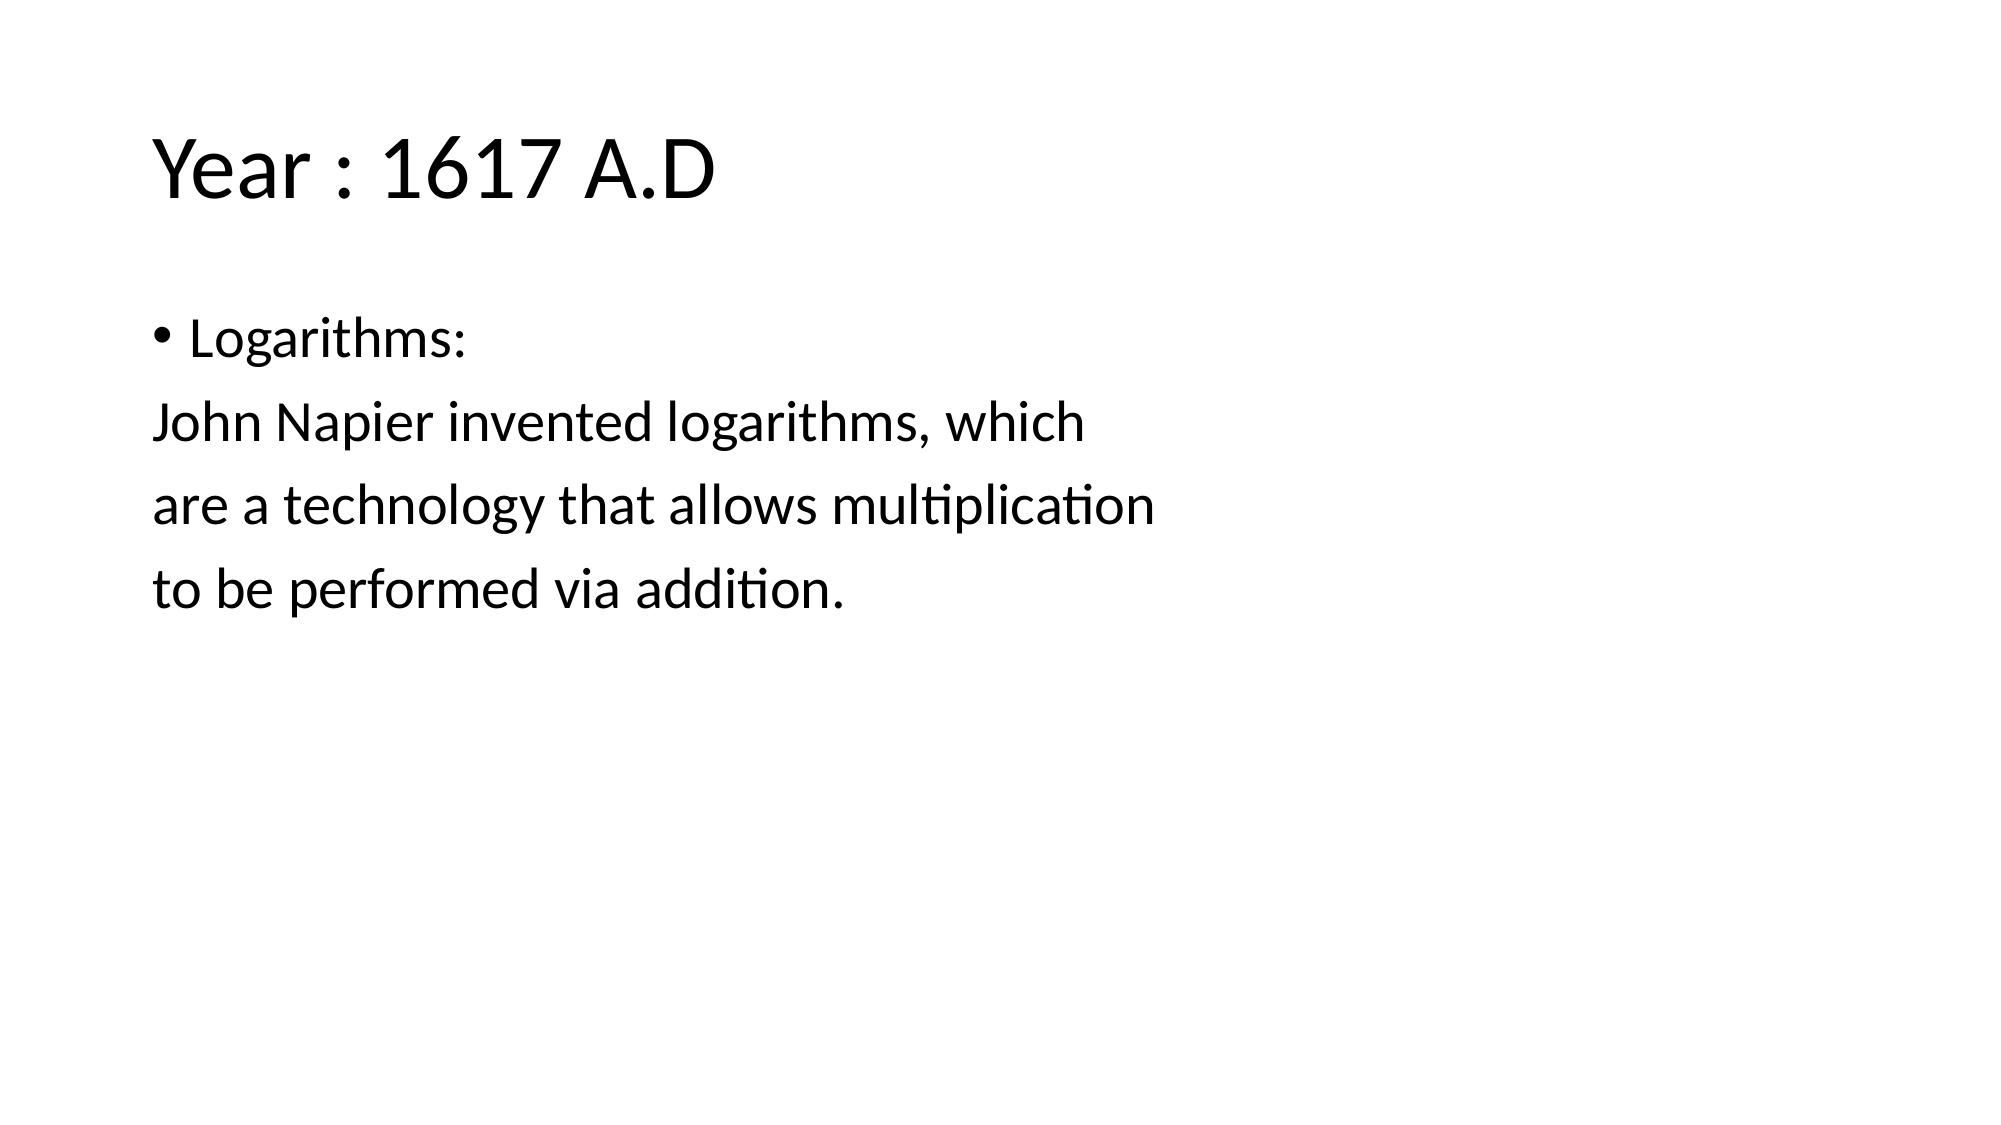

# Year : 1617 A.D
Logarithms:
John Napier invented logarithms, which
are a technology that allows multiplication
to be performed via addition.